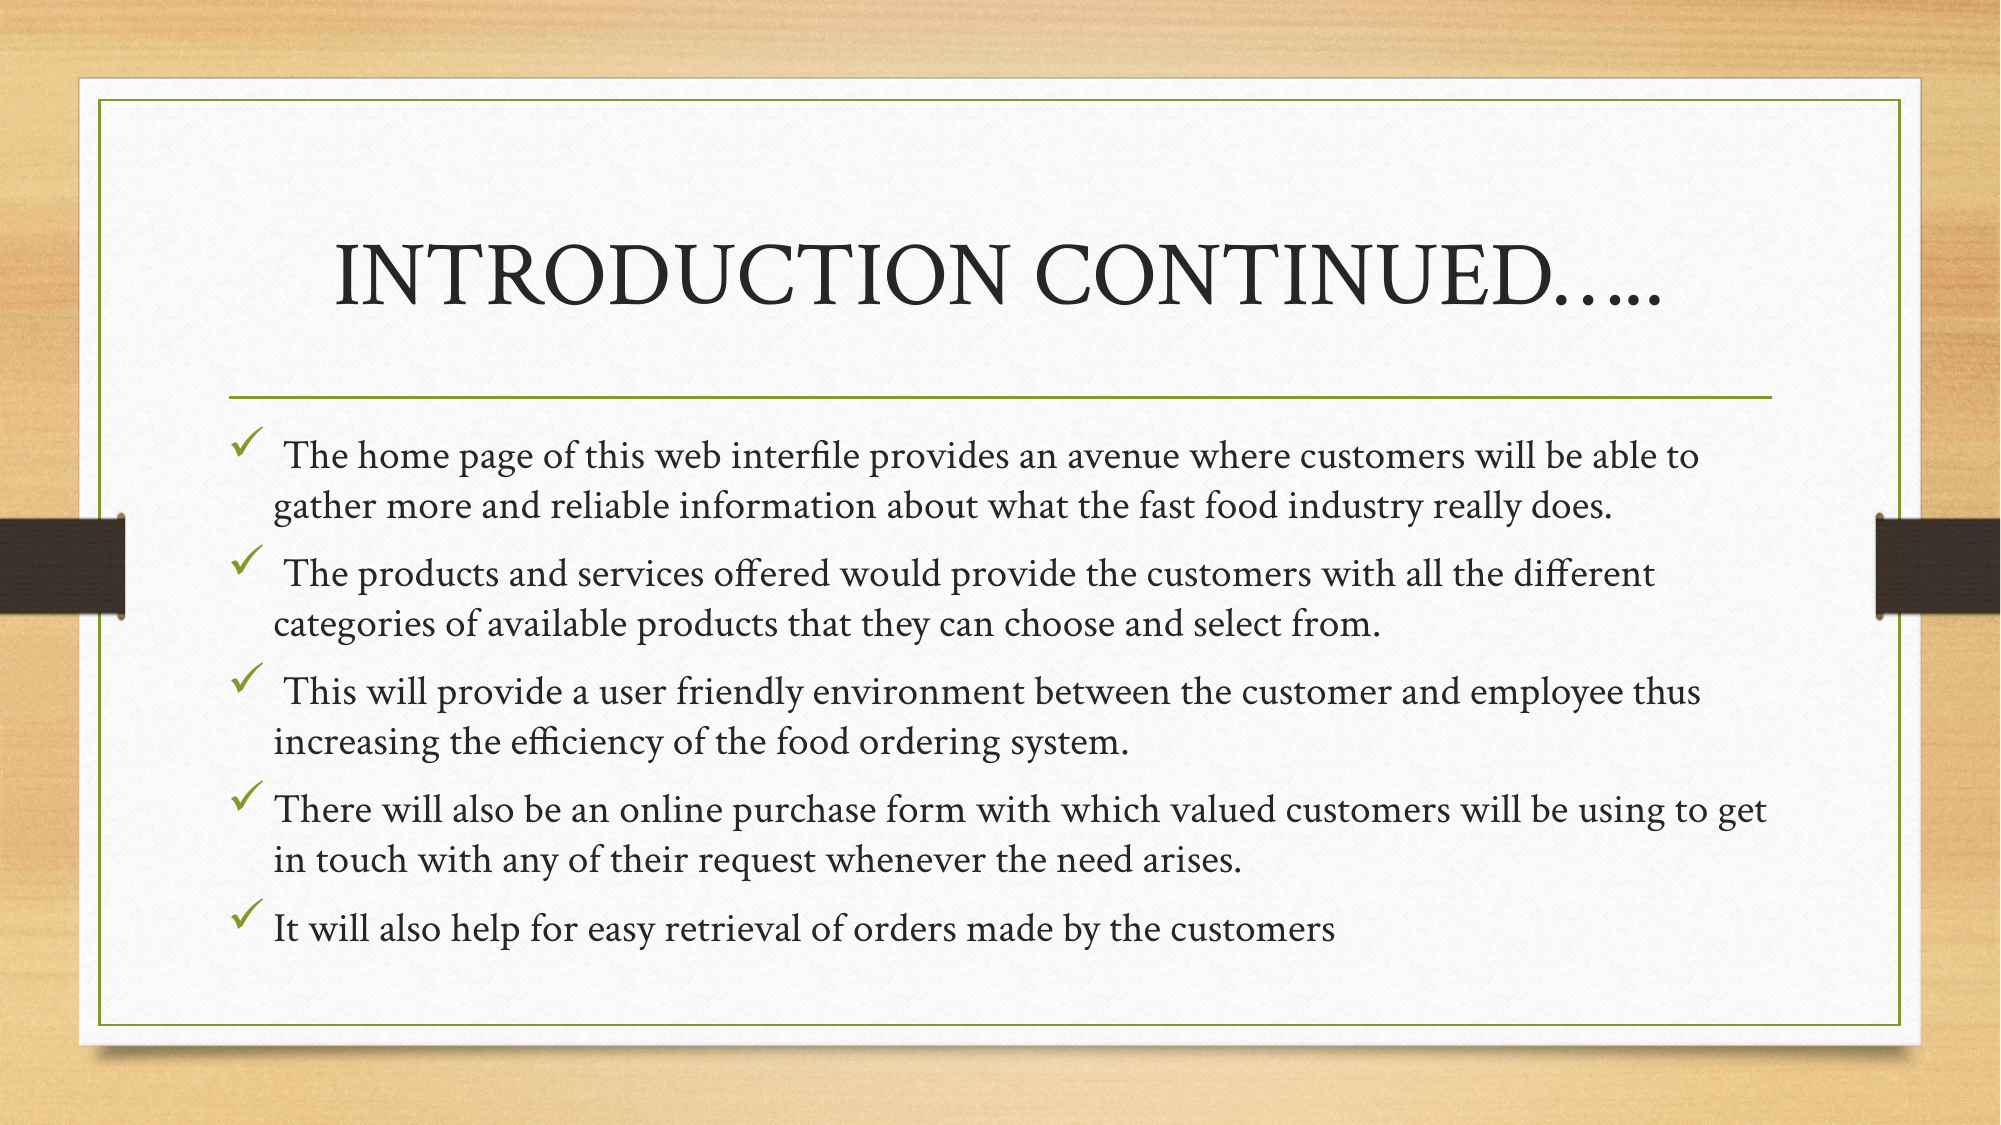

# INTRODUCTION CONTINUED…..
 The home page of this web interfile provides an avenue where customers will be able to gather more and reliable information about what the fast food industry really does.
 The products and services offered would provide the customers with all the different categories of available products that they can choose and select from.
 This will provide a user friendly environment between the customer and employee thus increasing the efficiency of the food ordering system.
There will also be an online purchase form with which valued customers will be using to get in touch with any of their request whenever the need arises.
It will also help for easy retrieval of orders made by the customers